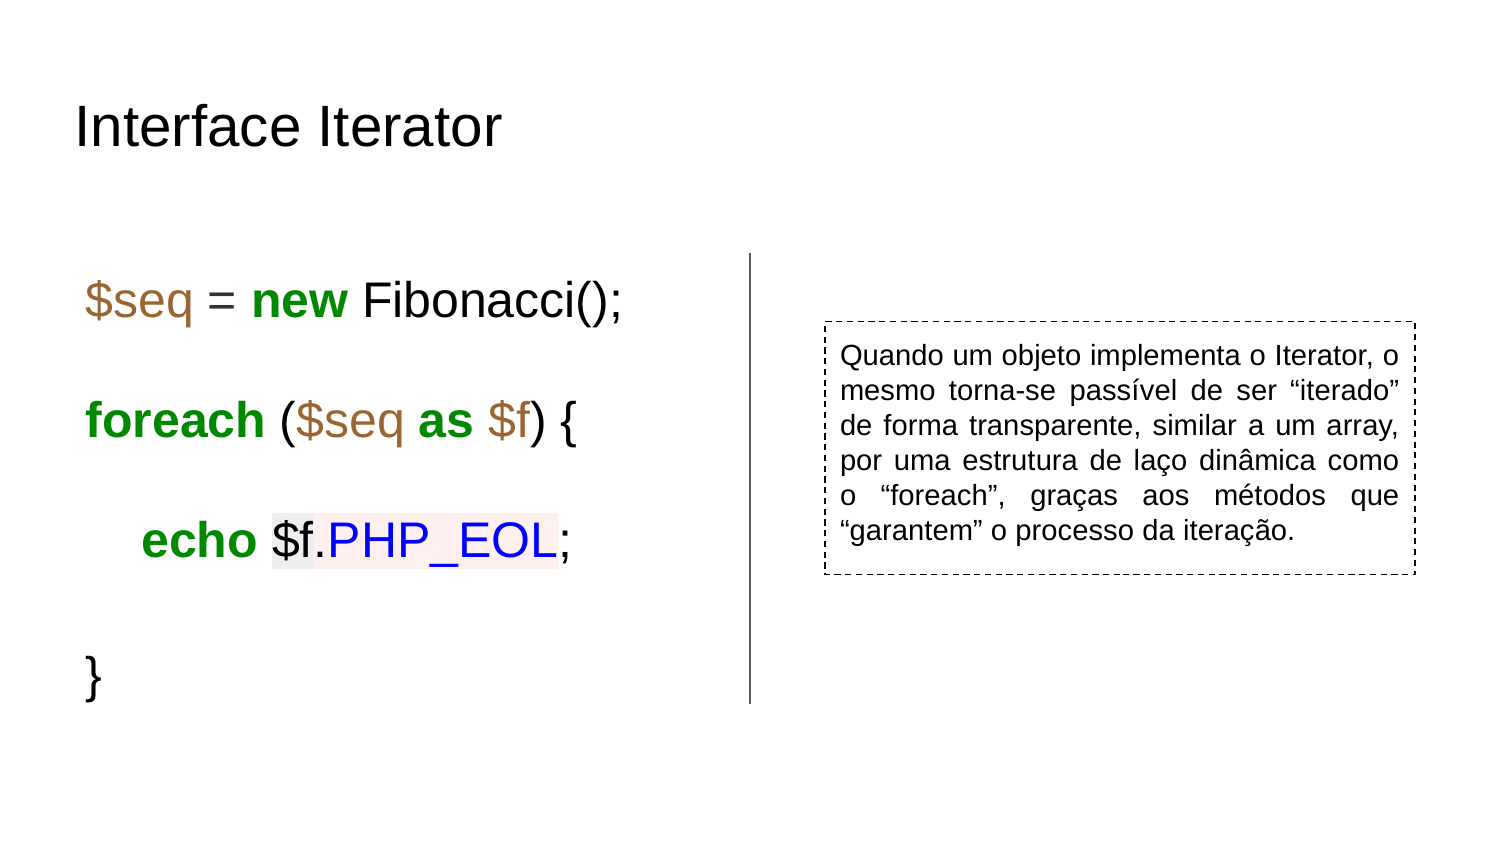

# Interface Iterator
$seq = new Fibonacci();

foreach ($seq as $f) {

    echo $f.PHP_EOL;

}
Quando um objeto implementa o Iterator, o mesmo torna-se passível de ser “iterado” de forma transparente, similar a um array, por uma estrutura de laço dinâmica como o “foreach”, graças aos métodos que “garantem” o processo da iteração.